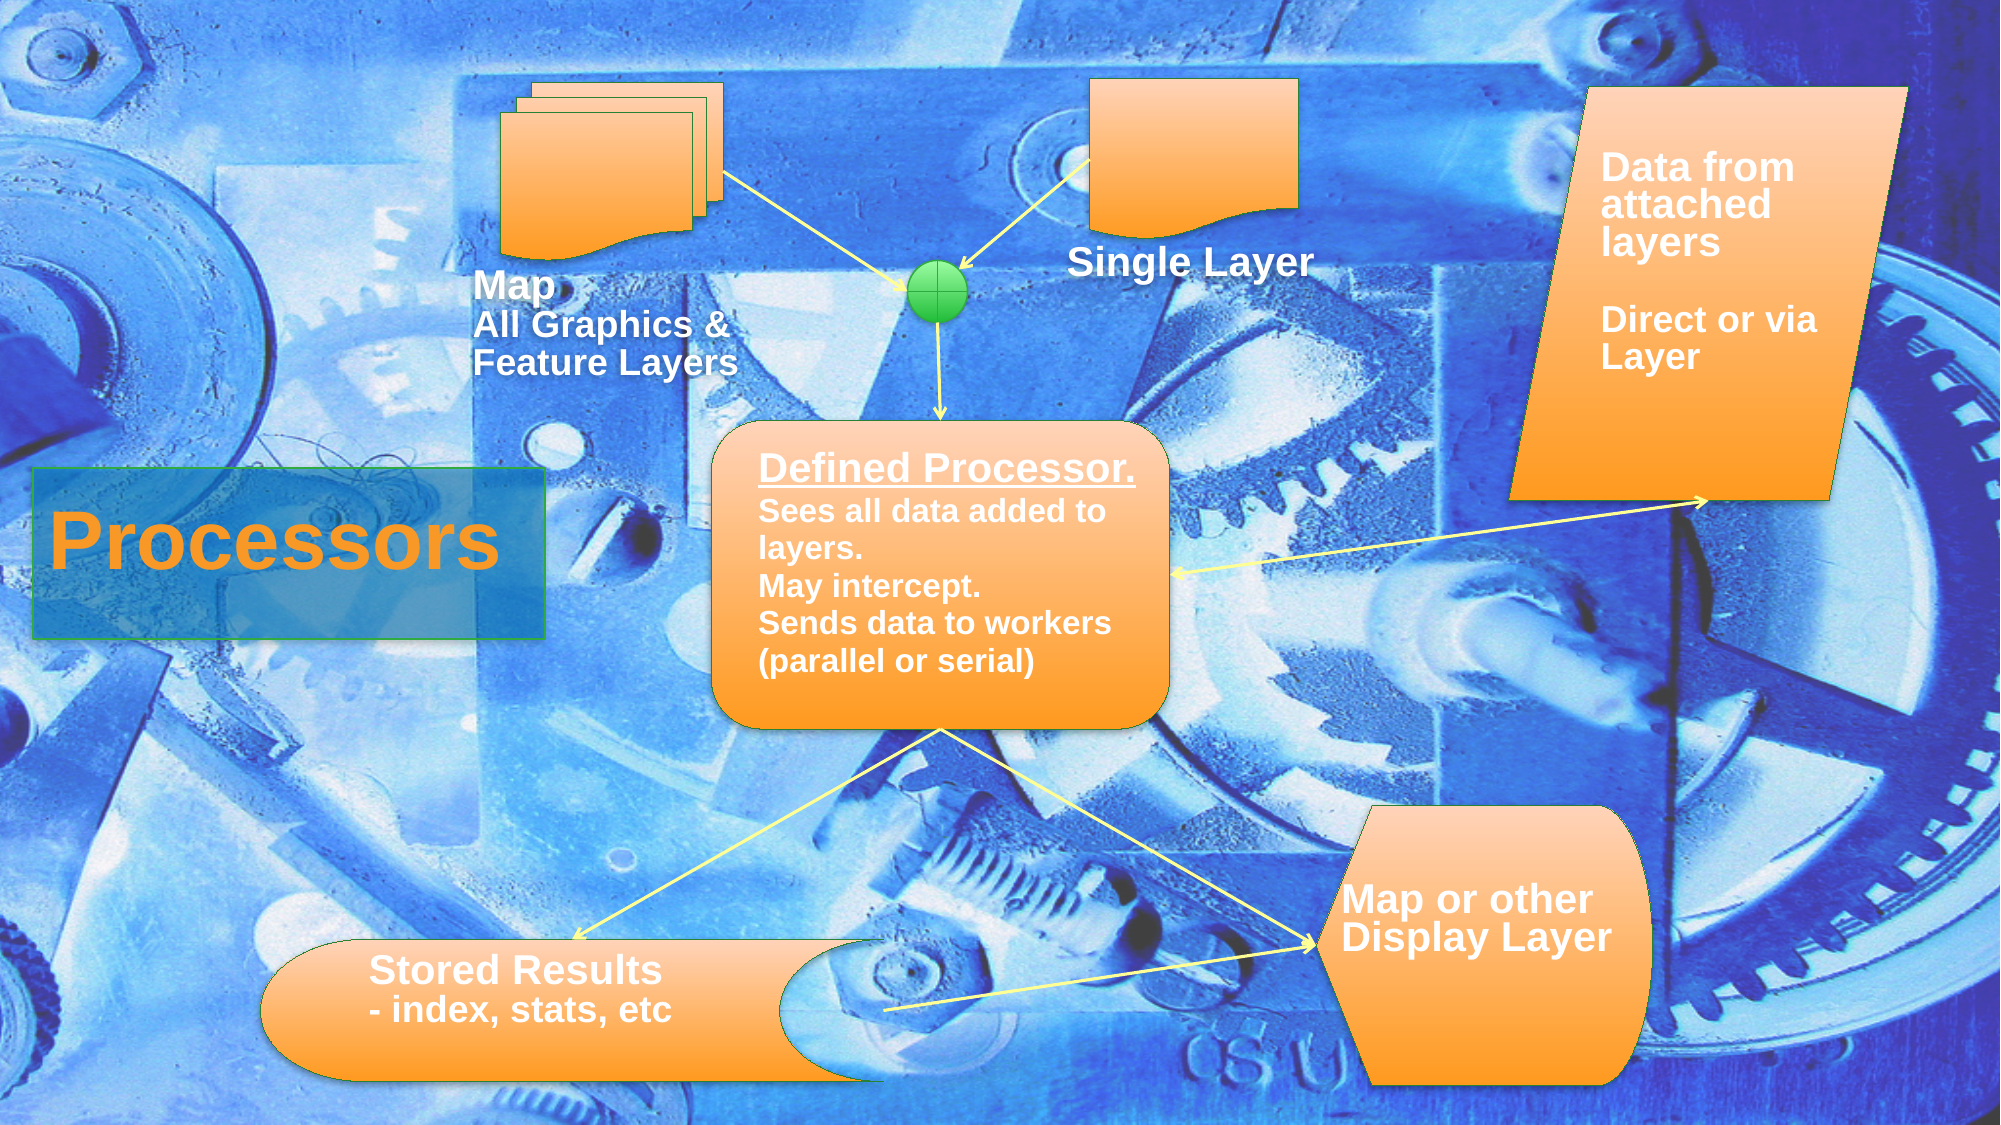

Data from
attached layers

Direct or via Layer
Single Layer

Map
All Graphics & Feature Layers

Defined Processor.
Sees all data added to layers.
May intercept.
Sends data to workers (parallel or serial)

Processors

Map or other Display Layer

Stored Results
- index, stats, etc